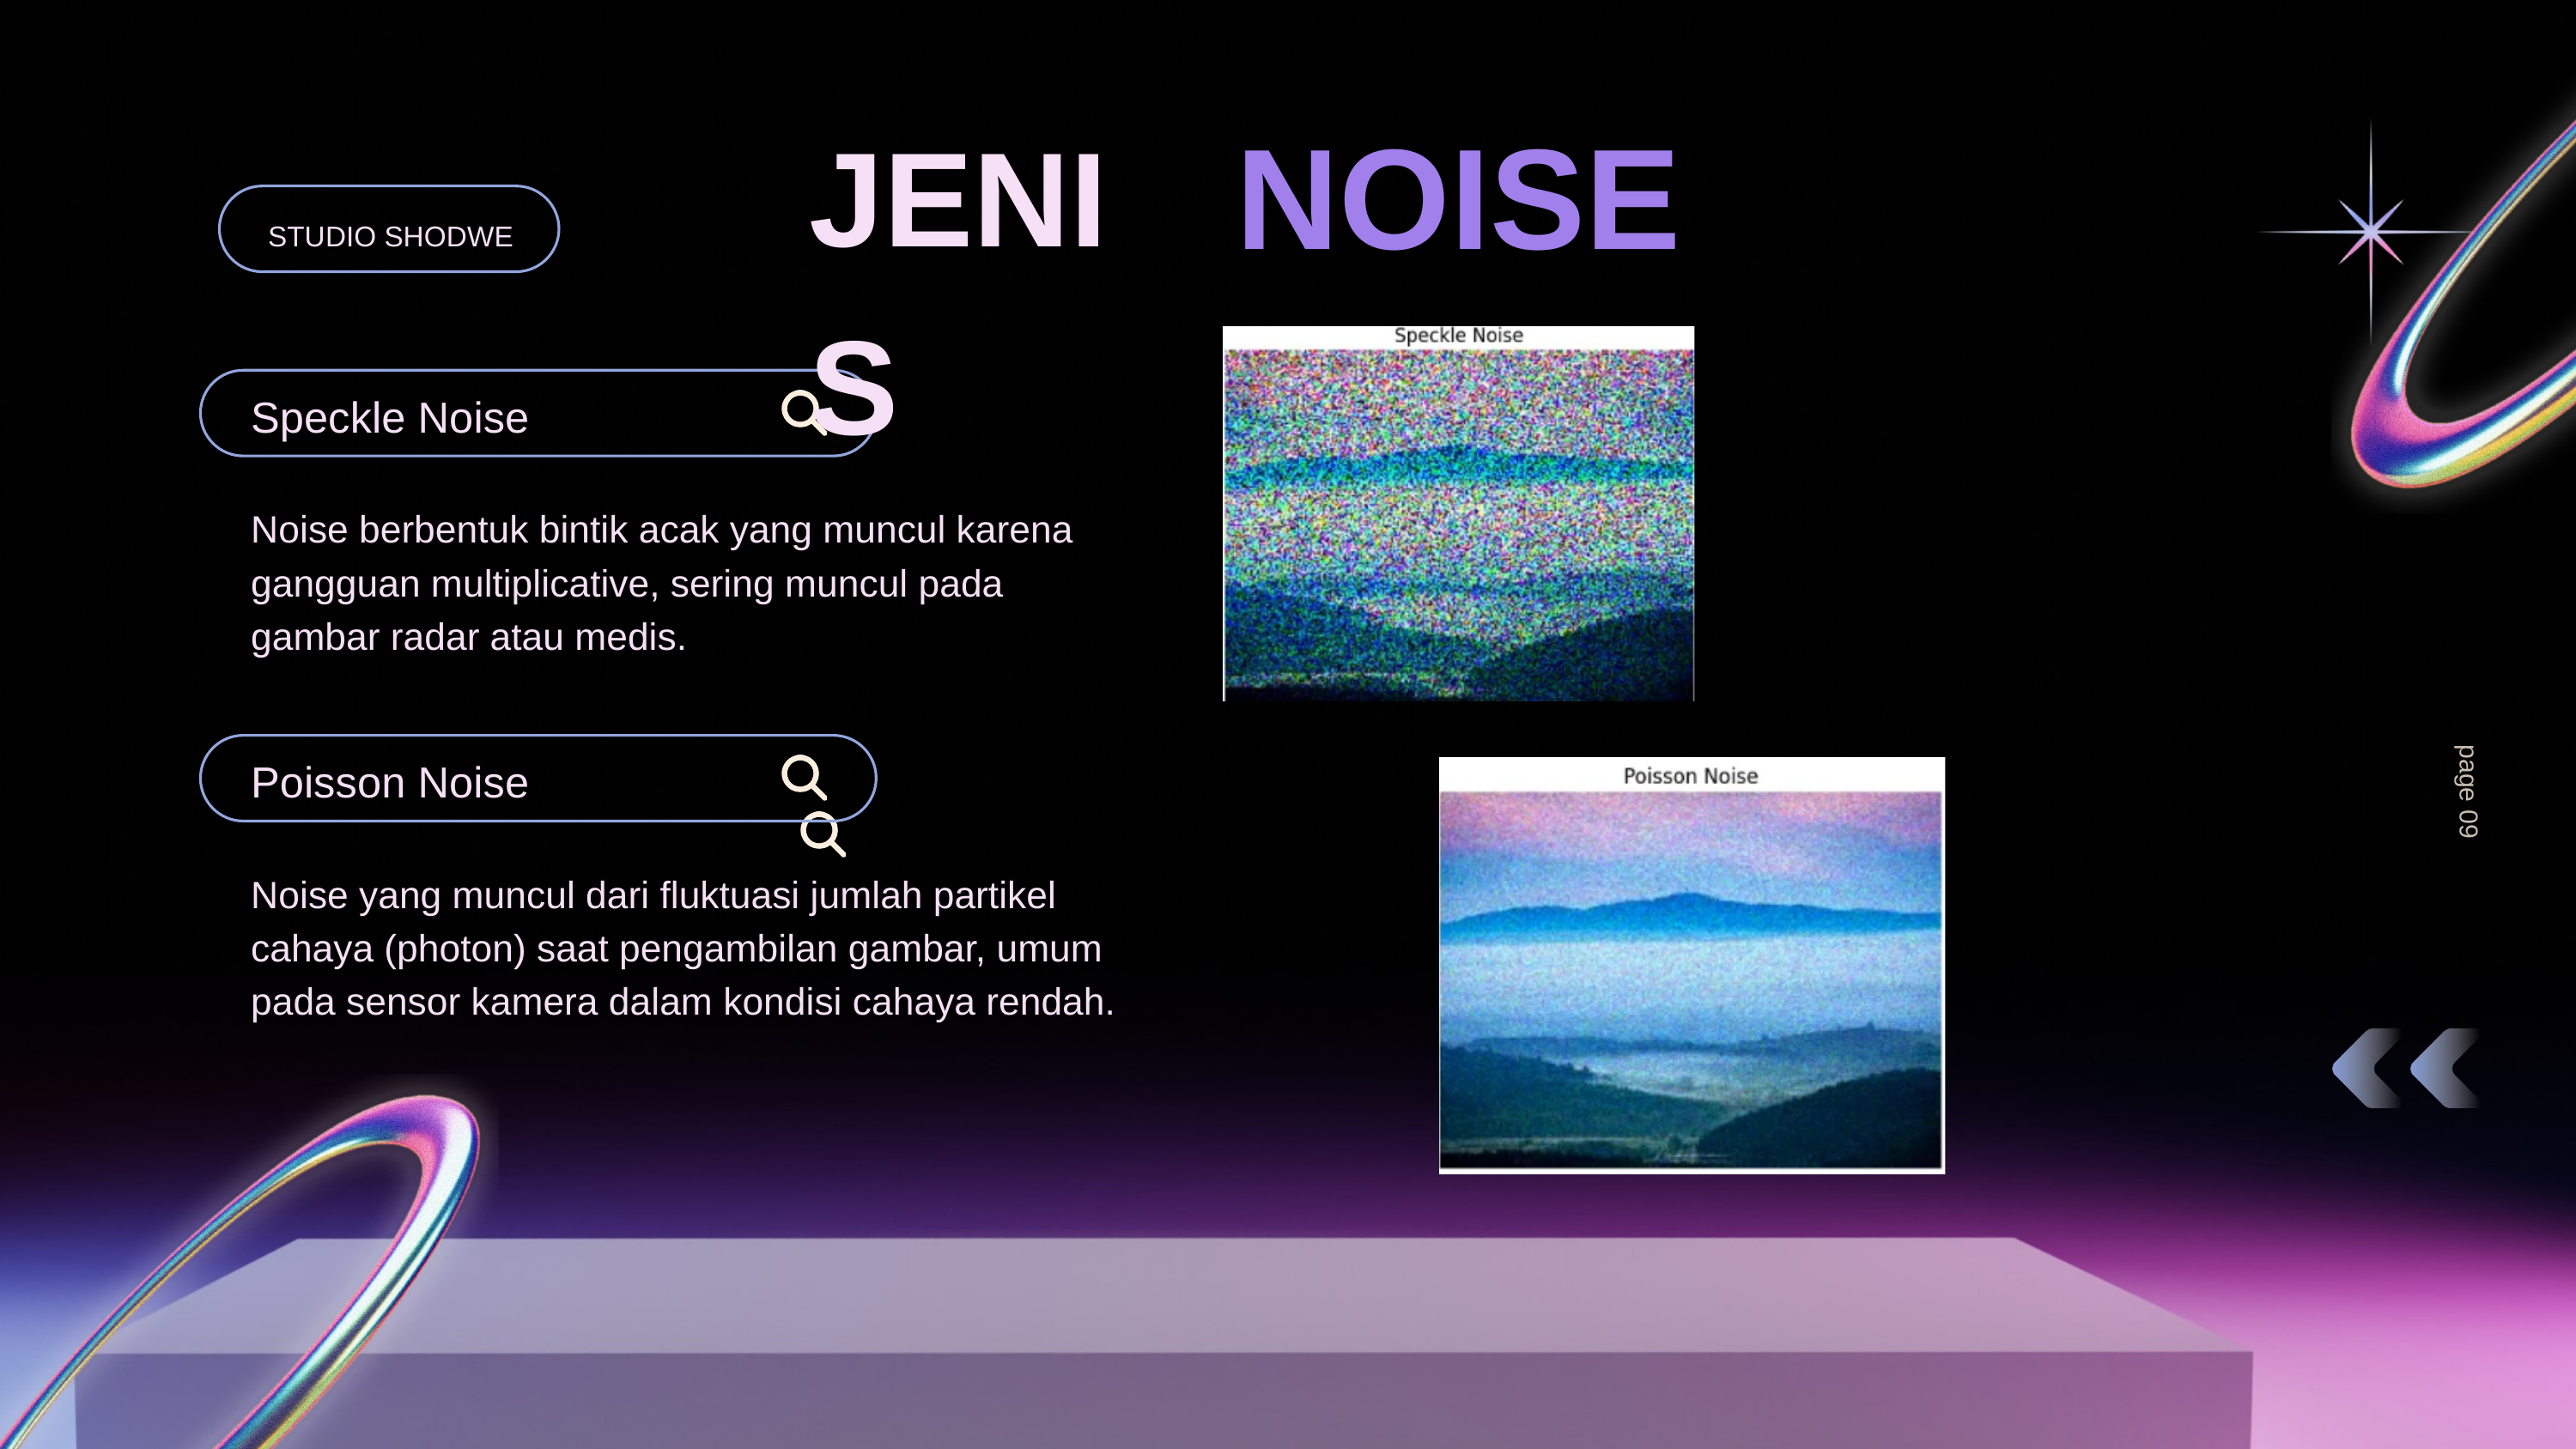

NOISE
JENIS

STUDIO SHODWE

Speckle Noise

Noise berbentuk bintik acak yang muncul karena gangguan multiplicative, sering muncul pada gambar radar atau medis.

Poisson Noise

Noise yang muncul dari fluktuasi jumlah partikel cahaya (photon) saat pengambilan gambar, umum pada sensor kamera dalam kondisi cahaya rendah.

page 09